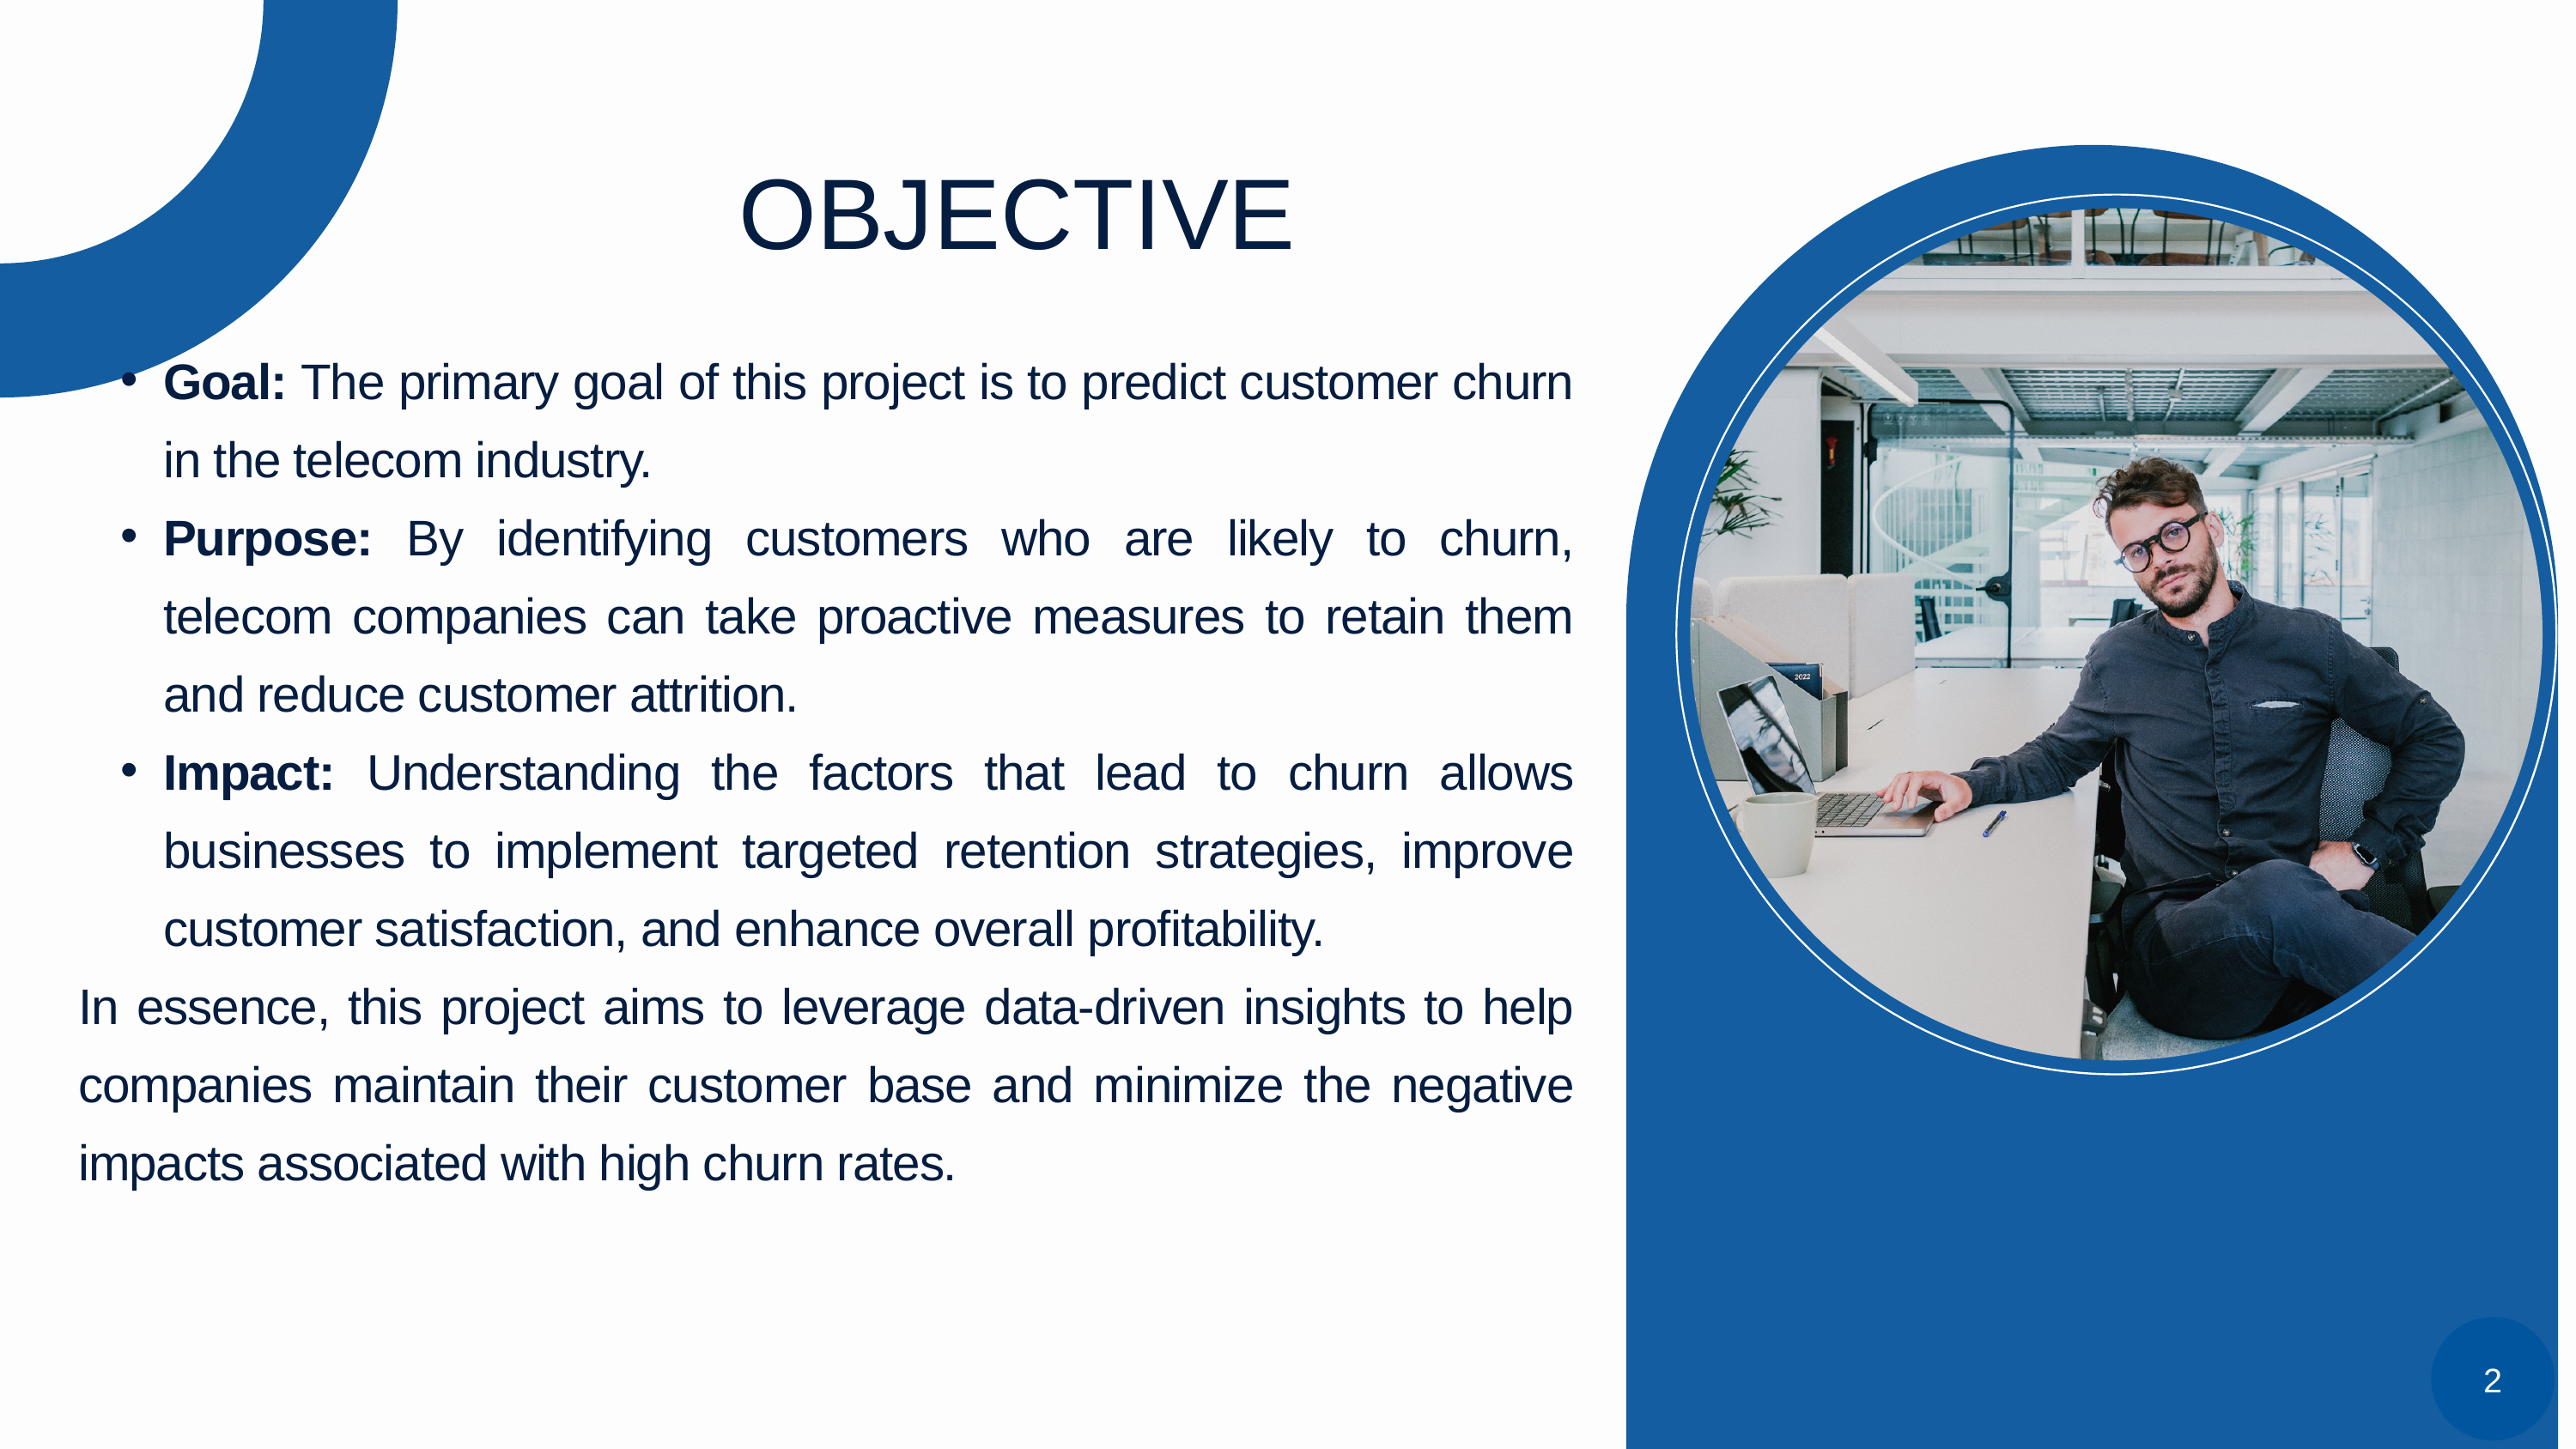

OBJECTIVE

Goal: The primary goal of this project is to predict customer churn in the telecom industry.
Purpose: By identifying customers who are likely to churn, telecom companies can take proactive measures to retain them and reduce customer attrition.
Impact: Understanding the factors that lead to churn allows businesses to implement targeted retention strategies, improve customer satisfaction, and enhance overall profitability.
In essence, this project aims to leverage data-driven insights to help companies maintain their customer base and minimize the negative impacts associated with high churn rates.

2